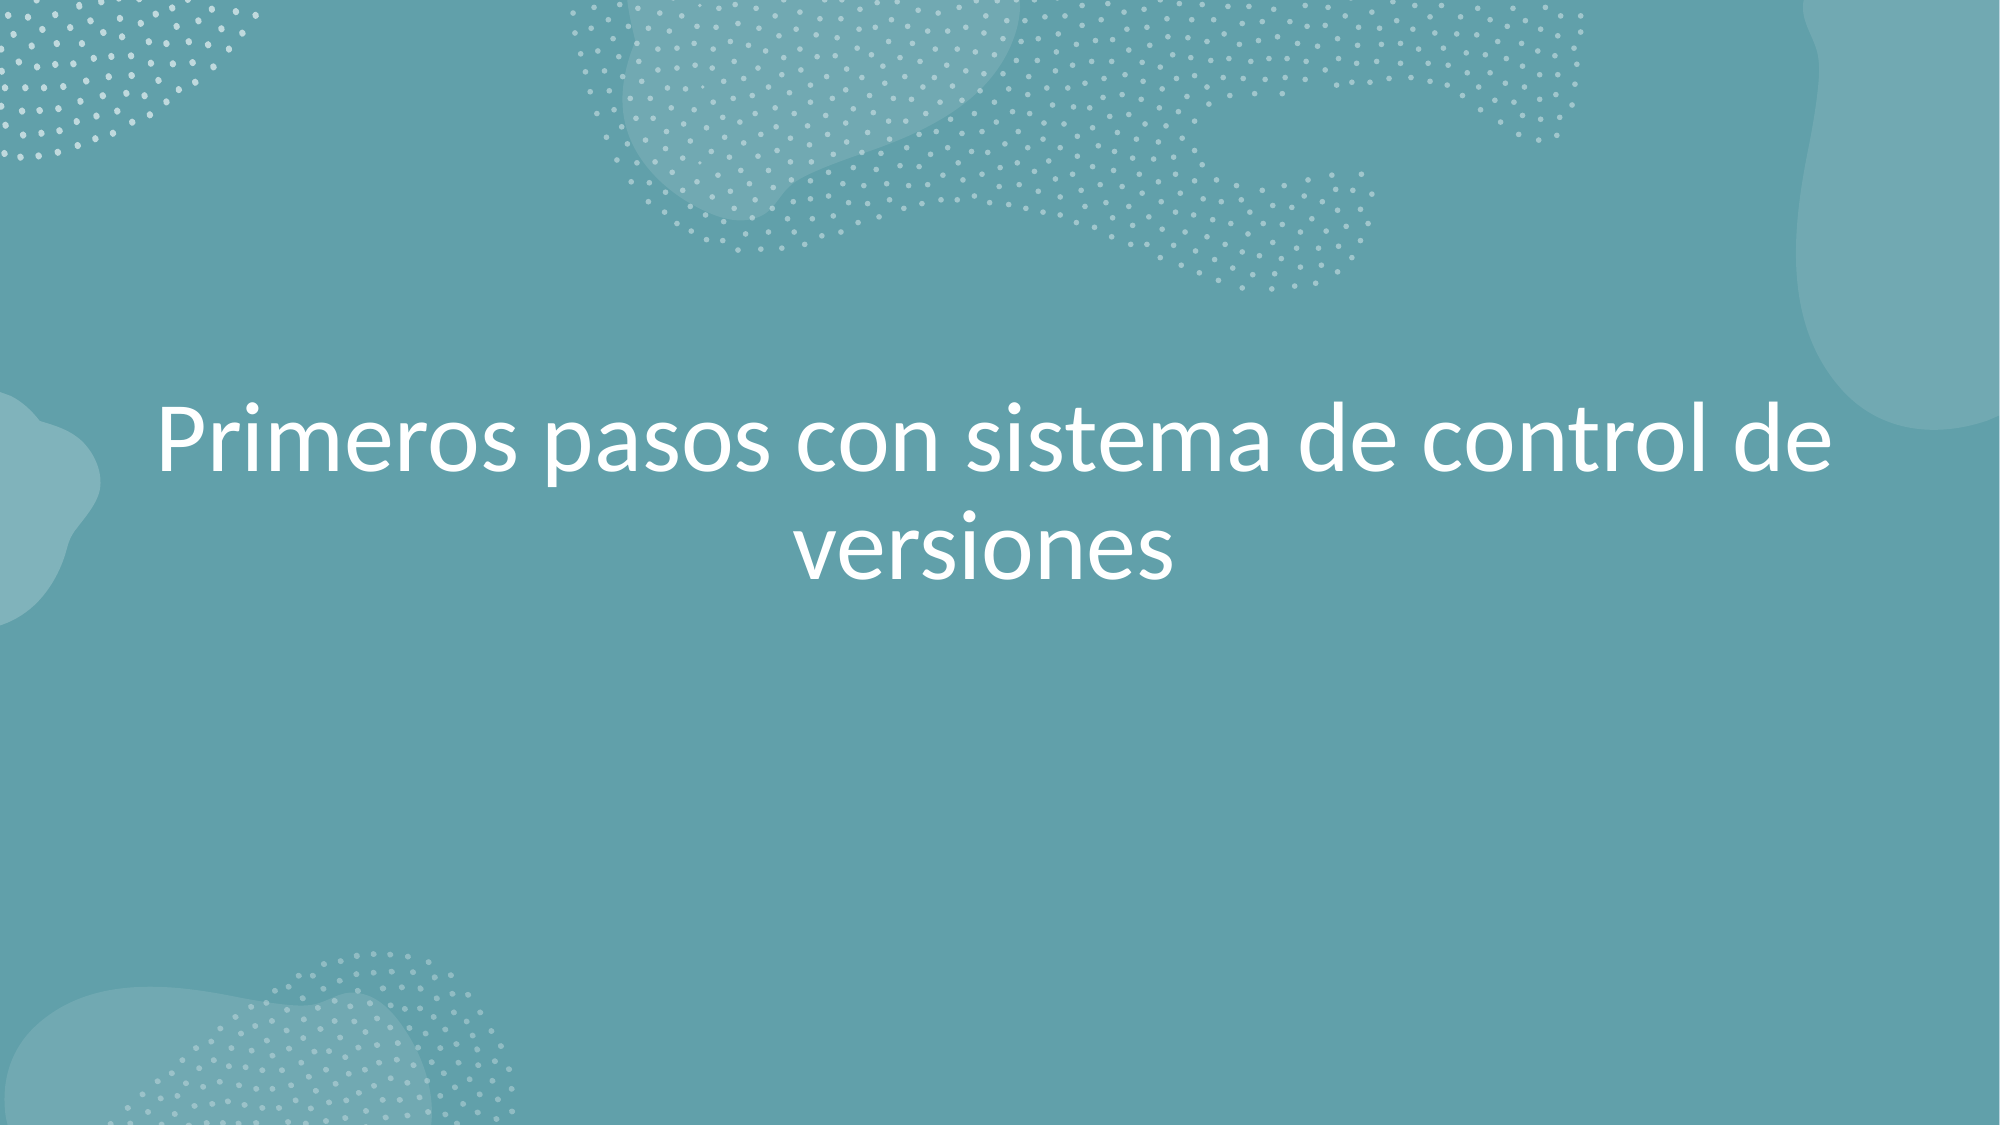

# Primeros pasos con sistema de control de versiones